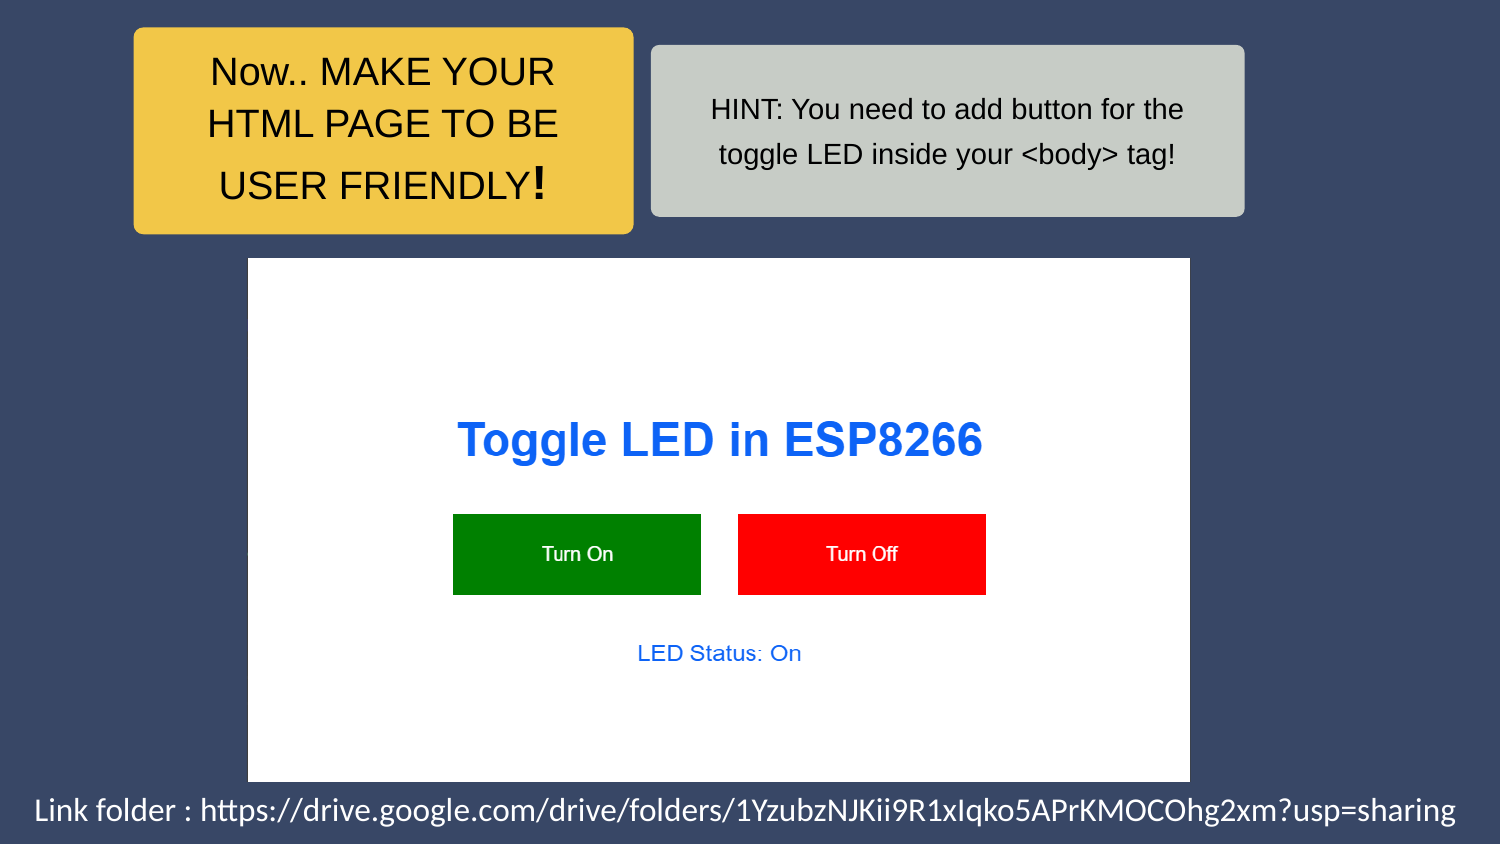

Now.. MAKE YOUR HTML PAGE TO BE USER FRIENDLY!

HINT: You need to add button for the toggle LED inside your <body> tag!

Link folder : https://drive.google.com/drive/folders/1YzubzNJKii9R1xIqko5APrKMOCOhg2xm?usp=sharing